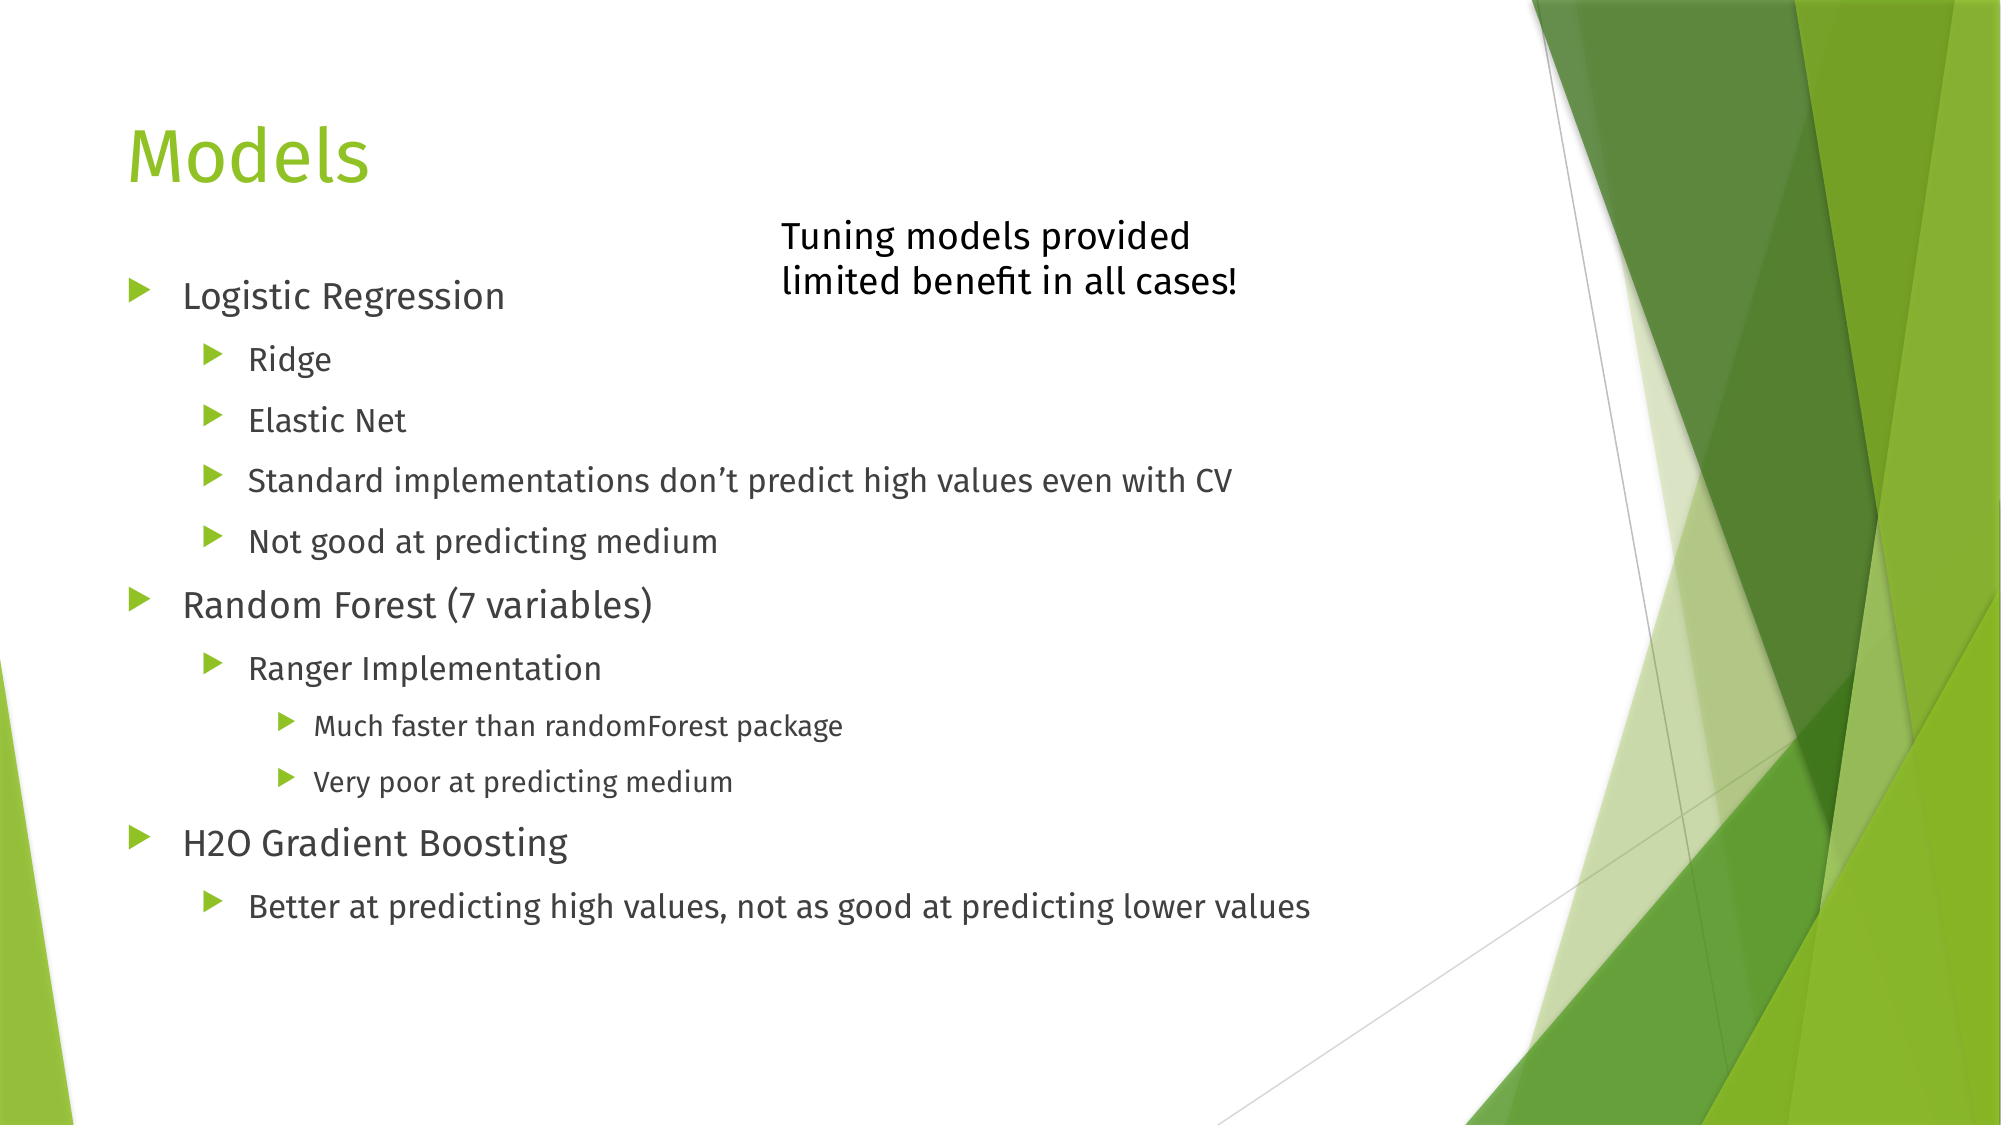

# Models
Tuning models provided limited benefit in all cases!
Logistic Regression
Ridge
Elastic Net
Standard implementations don’t predict high values even with CV
Not good at predicting medium
Random Forest (7 variables)
Ranger Implementation
Much faster than randomForest package
Very poor at predicting medium
H2O Gradient Boosting
Better at predicting high values, not as good at predicting lower values